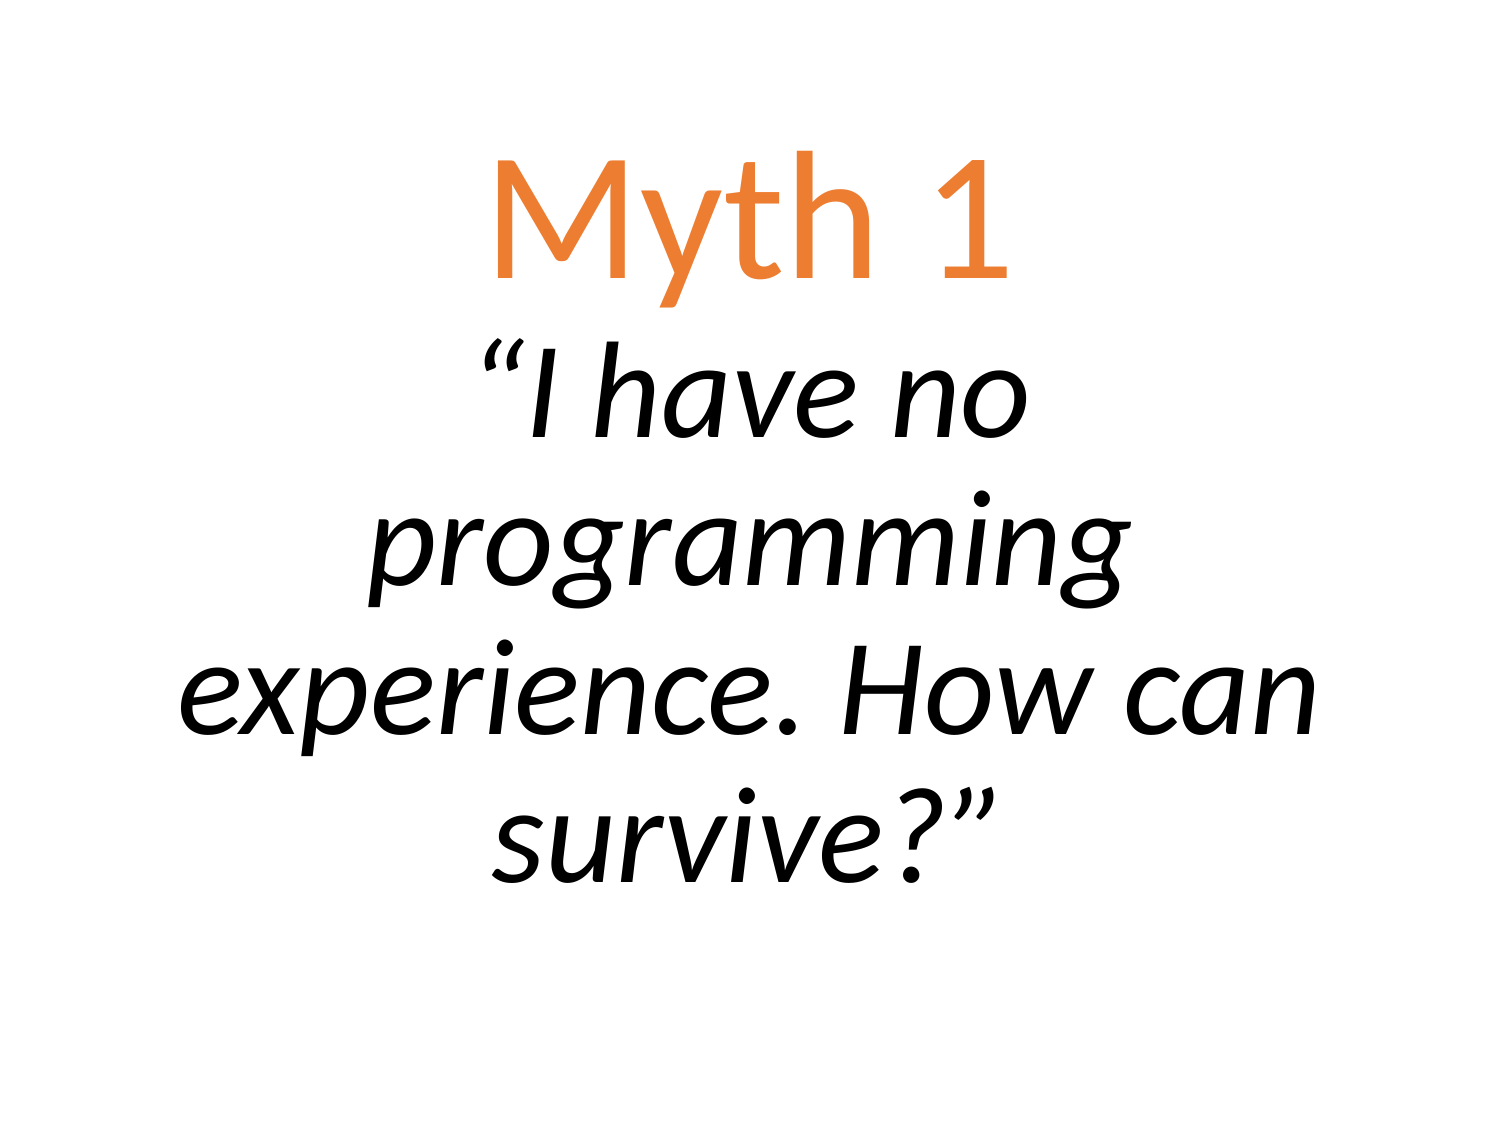

# Myth 1 “I have no programming experience. How can survive?”